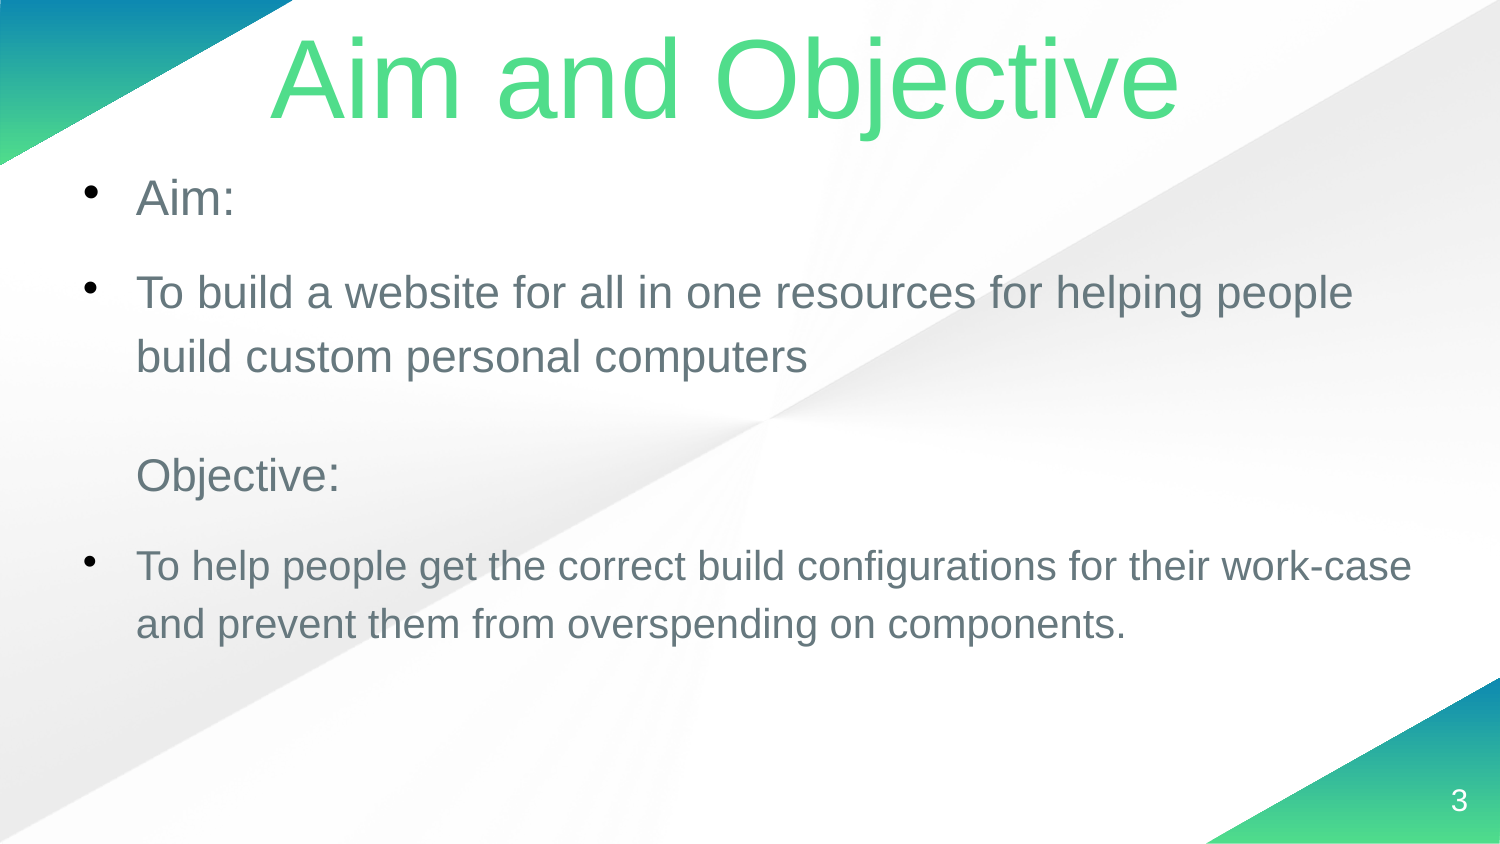

Aim and Objective
Aim:
To build a website for all in one resources for helping people build custom personal computers
Objective:
To help people get the correct build configurations for their work-case and prevent them from overspending on components.
3